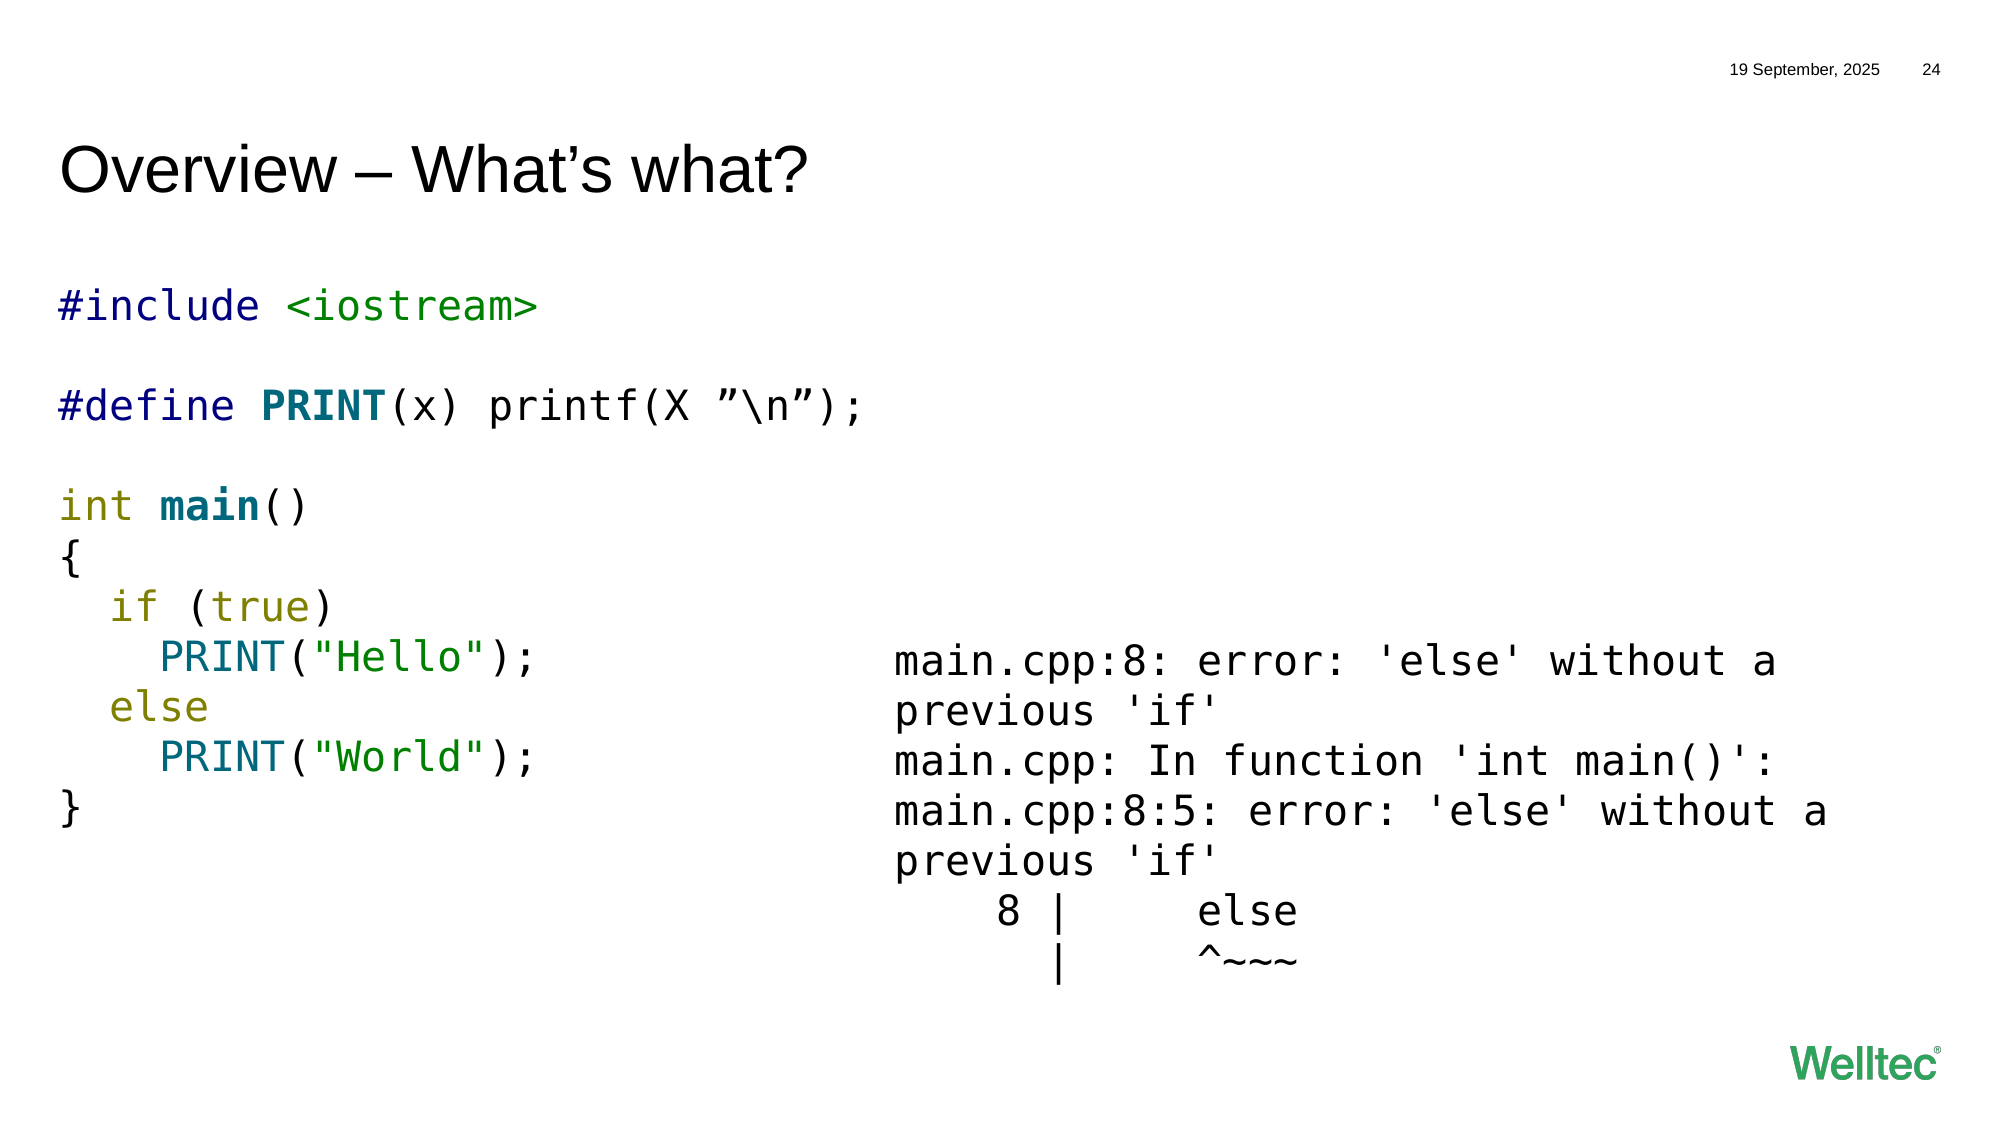

19 September, 2025
24
# Overview – What’s what?
#include <iostream>
#define PRINT(x) printf(X ”\n”);
int main()
{
  if (true)
    PRINT("Hello");
  else
    PRINT("World");
}
main.cpp:8: error: 'else' without a previous 'if'
main.cpp: In function 'int main()':
main.cpp:8:5: error: 'else' without a previous 'if'
    8 |     else
      |     ^~~~